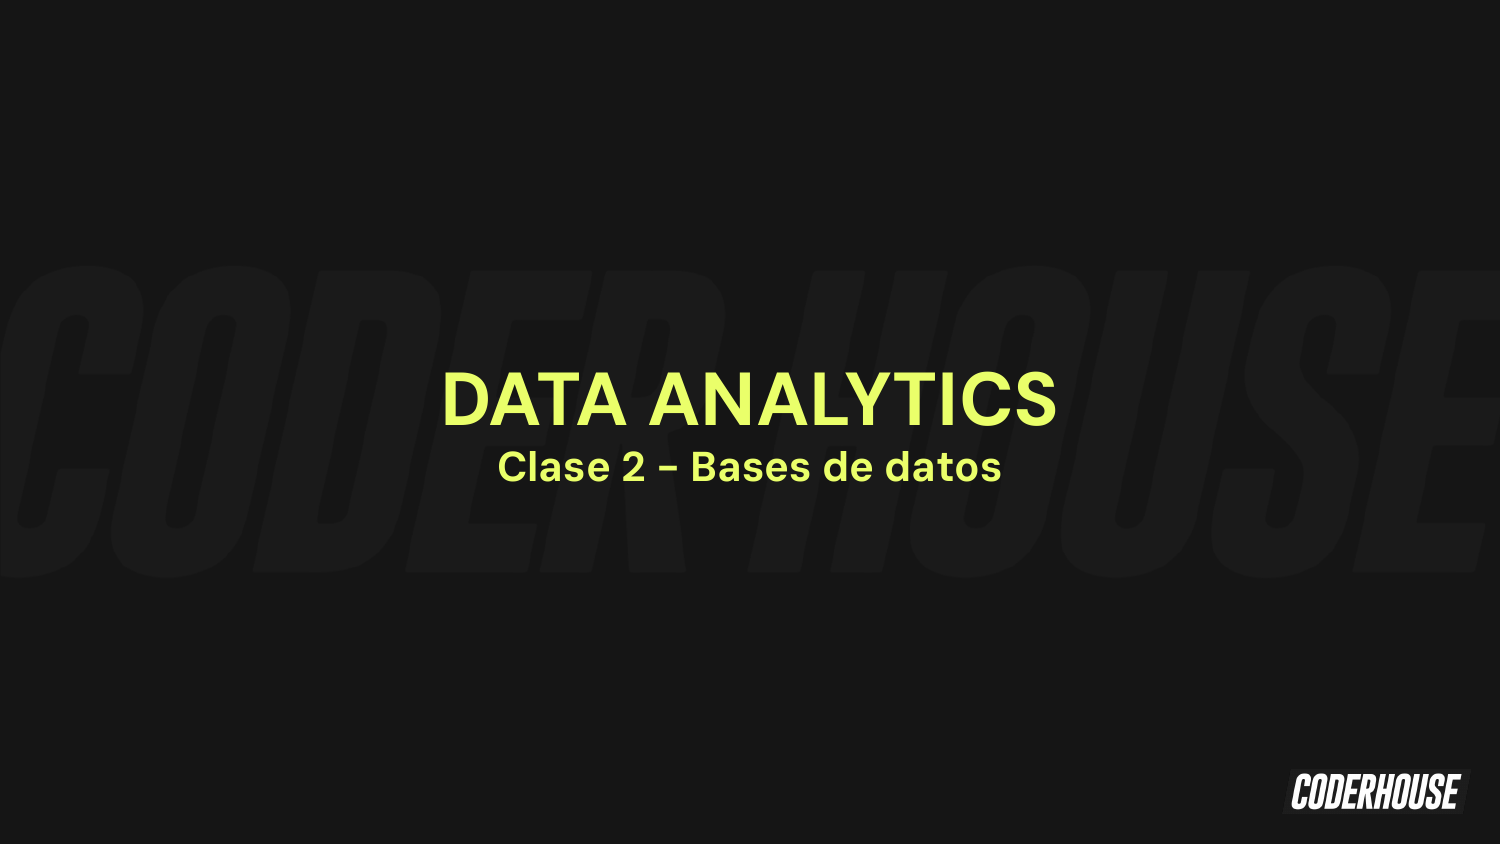

DATA ANALYTICS
Clase 2 - Bases de datos